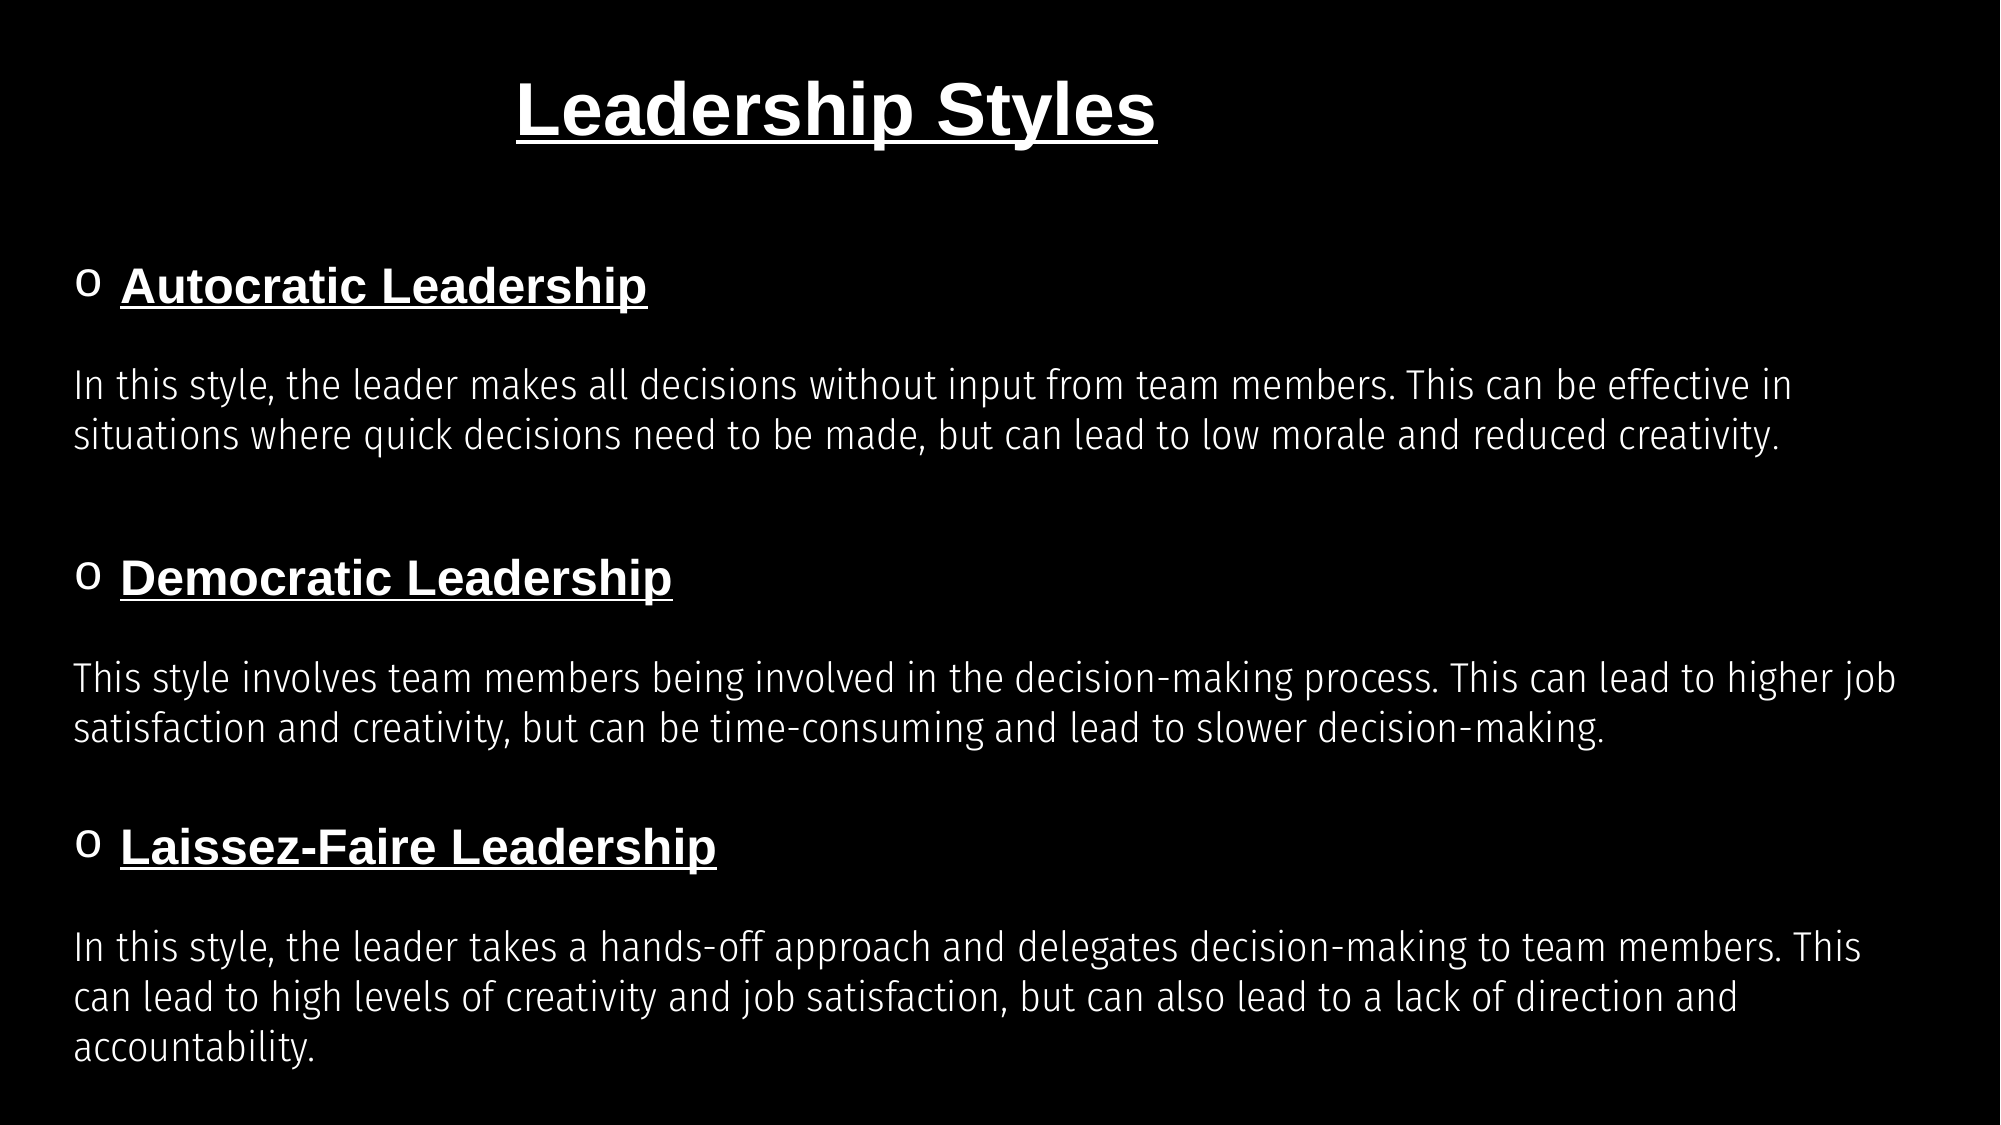

Leadership Styles
Autocratic Leadership

In this style, the leader makes all decisions without input from team members. This can be effective in situations where quick decisions need to be made, but can lead to low morale and reduced creativity.
Democratic Leadership

This style involves team members being involved in the decision-making process. This can lead to higher job satisfaction and creativity, but can be time-consuming and lead to slower decision-making.
Laissez-Faire Leadership

In this style, the leader takes a hands-off approach and delegates decision-making to team members. This can lead to high levels of creativity and job satisfaction, but can also lead to a lack of direction and accountability.